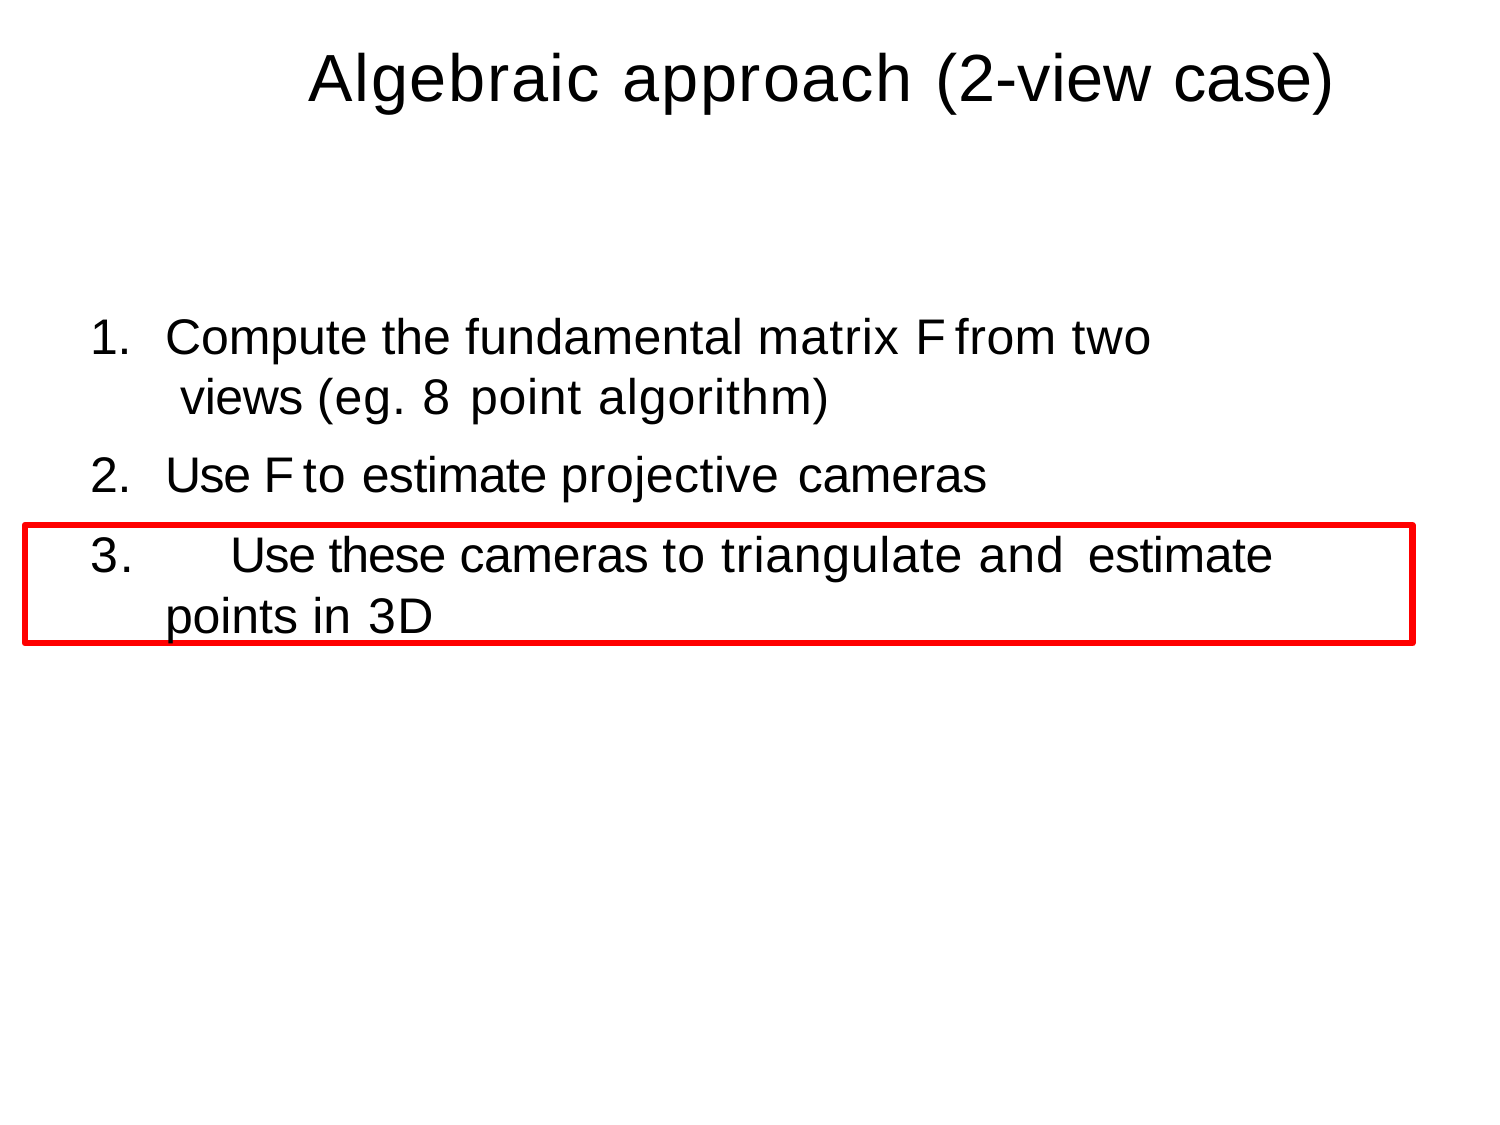

# Algebraic approach (2-view case)
Compute the fundamental matrix F from two  views (eg. 8 point algorithm)
Use F to estimate projective cameras
3.	Use these cameras to triangulate and estimate
points in 3D